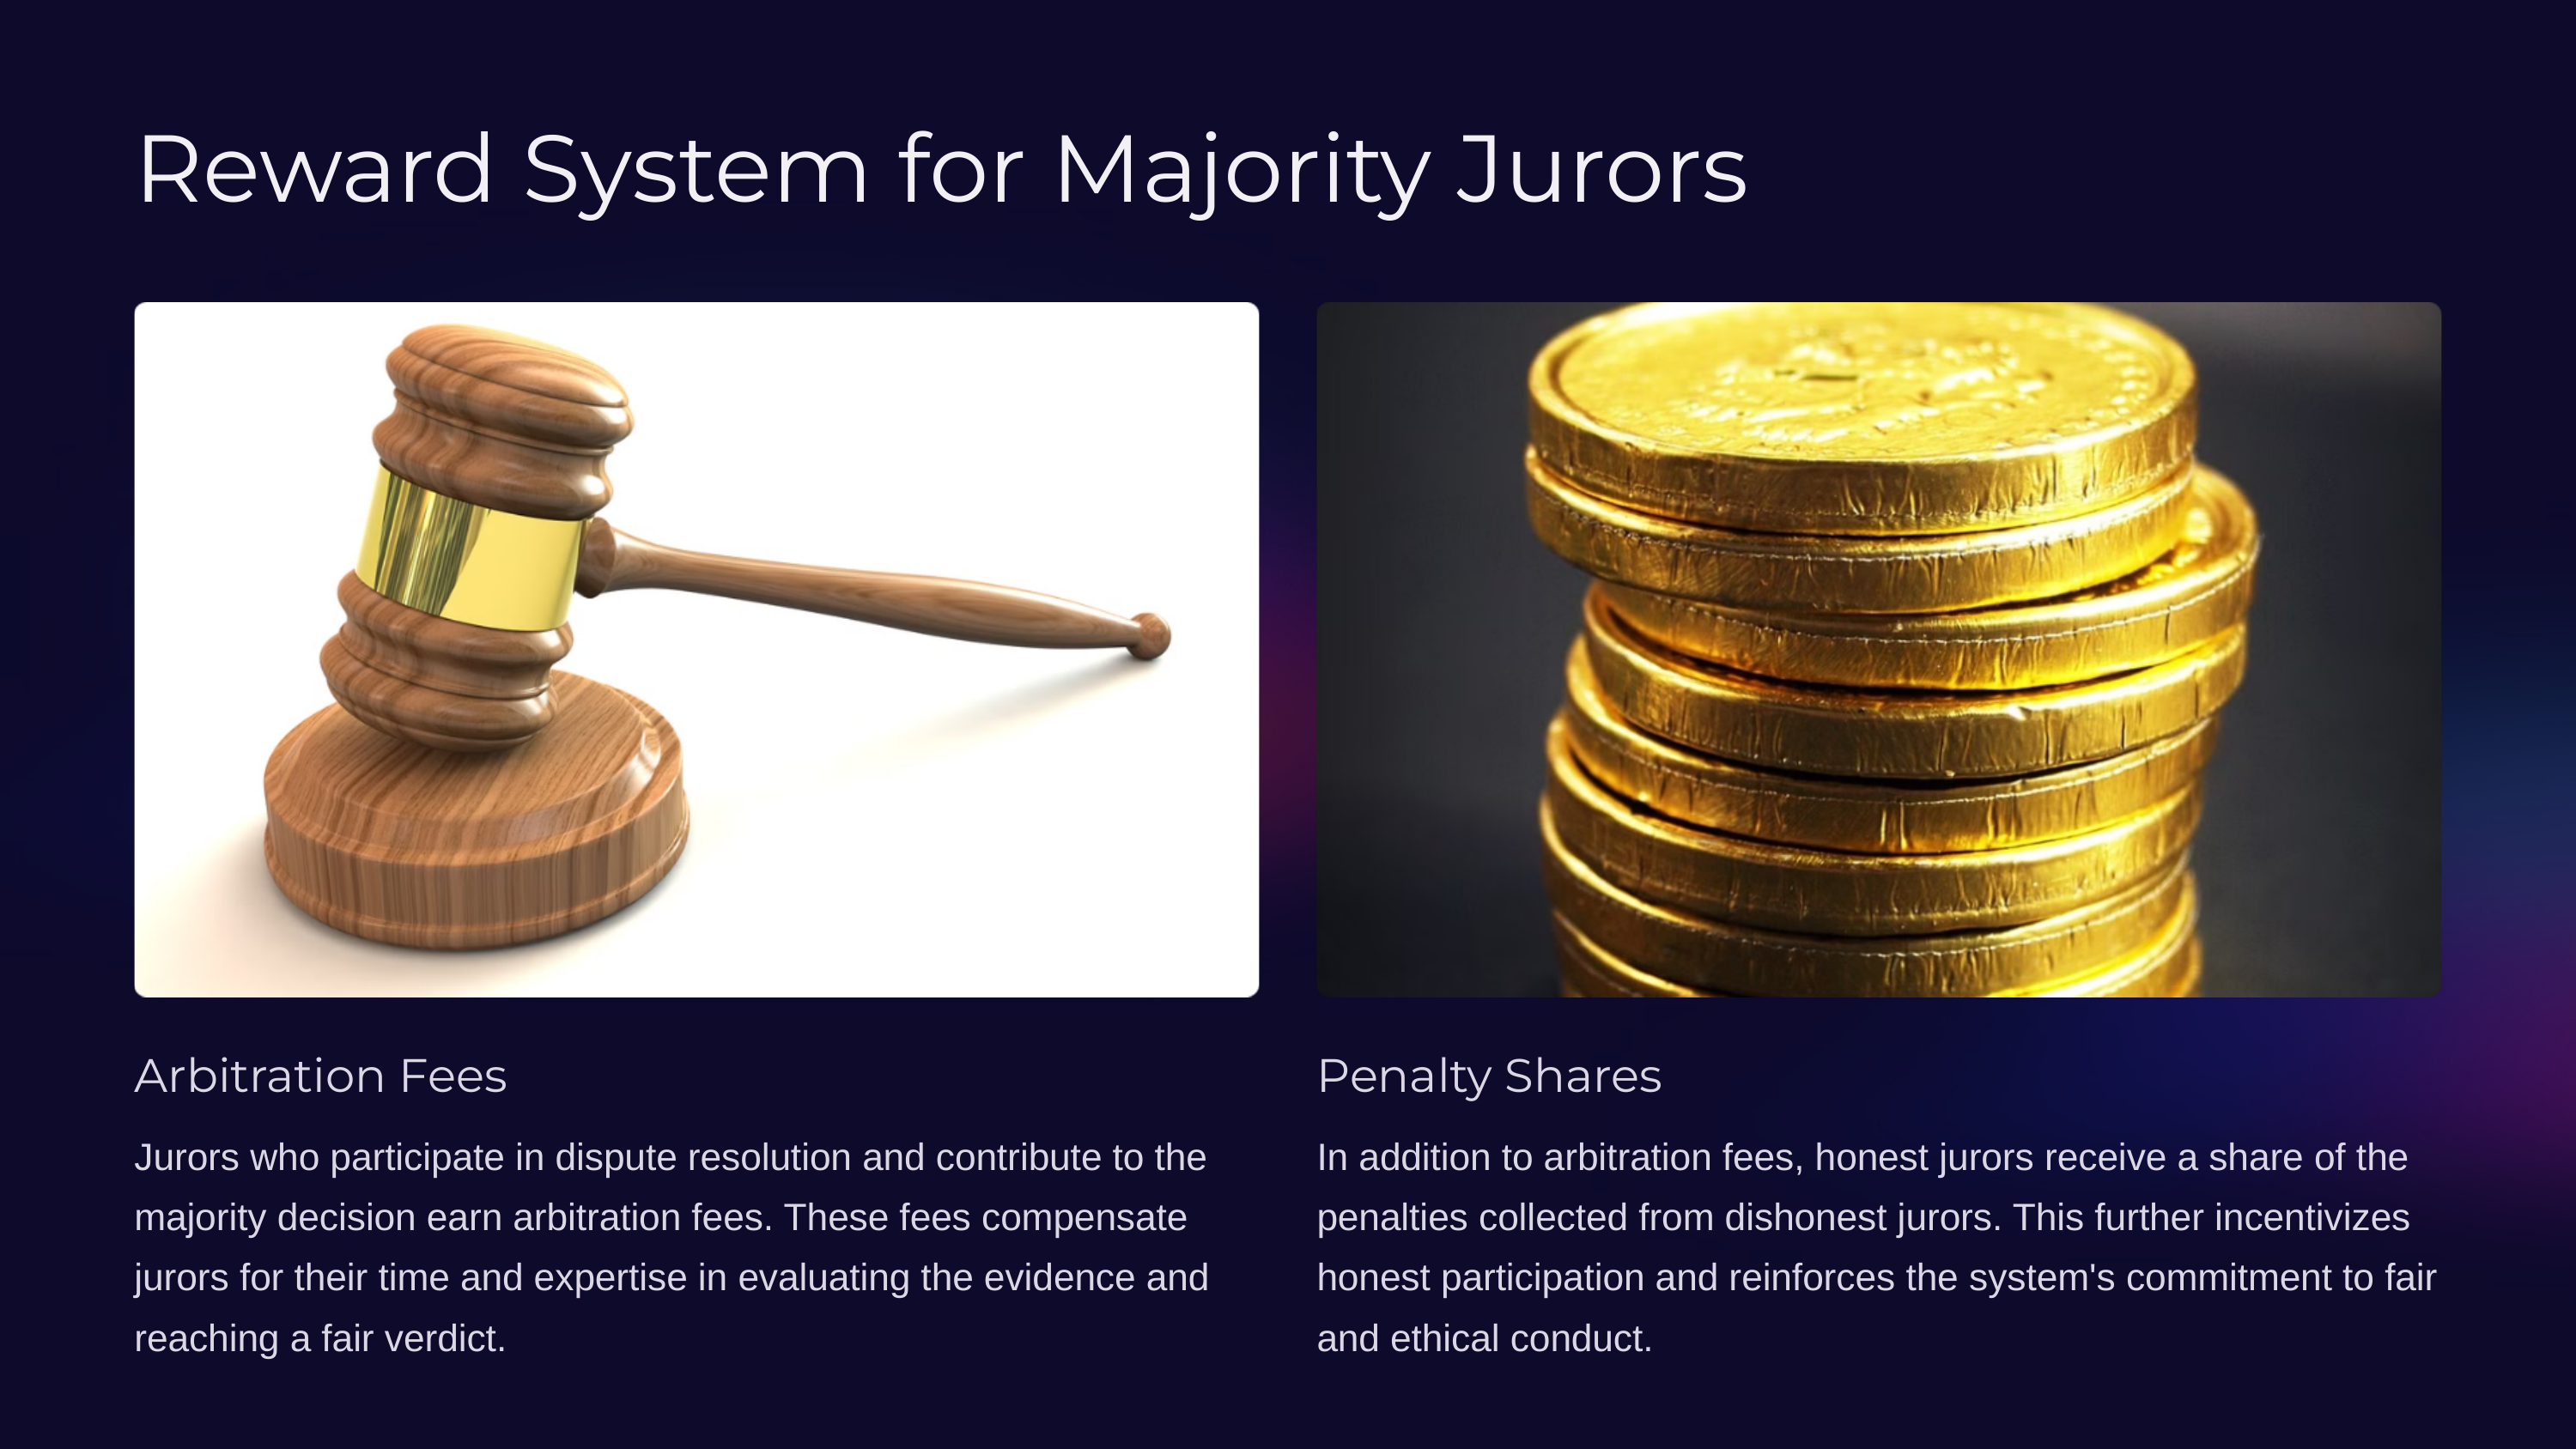

Reward System for Majority Jurors

Arbitration Fees
Penalty Shares
Jurors who participate in dispute resolution and contribute to the majority decision earn arbitration fees. These fees compensate jurors for their time and expertise in evaluating the evidence and reaching a fair verdict.
In addition to arbitration fees, honest jurors receive a share of the penalties collected from dishonest jurors. This further incentivizes honest participation and reinforces the system's commitment to fair and ethical conduct.